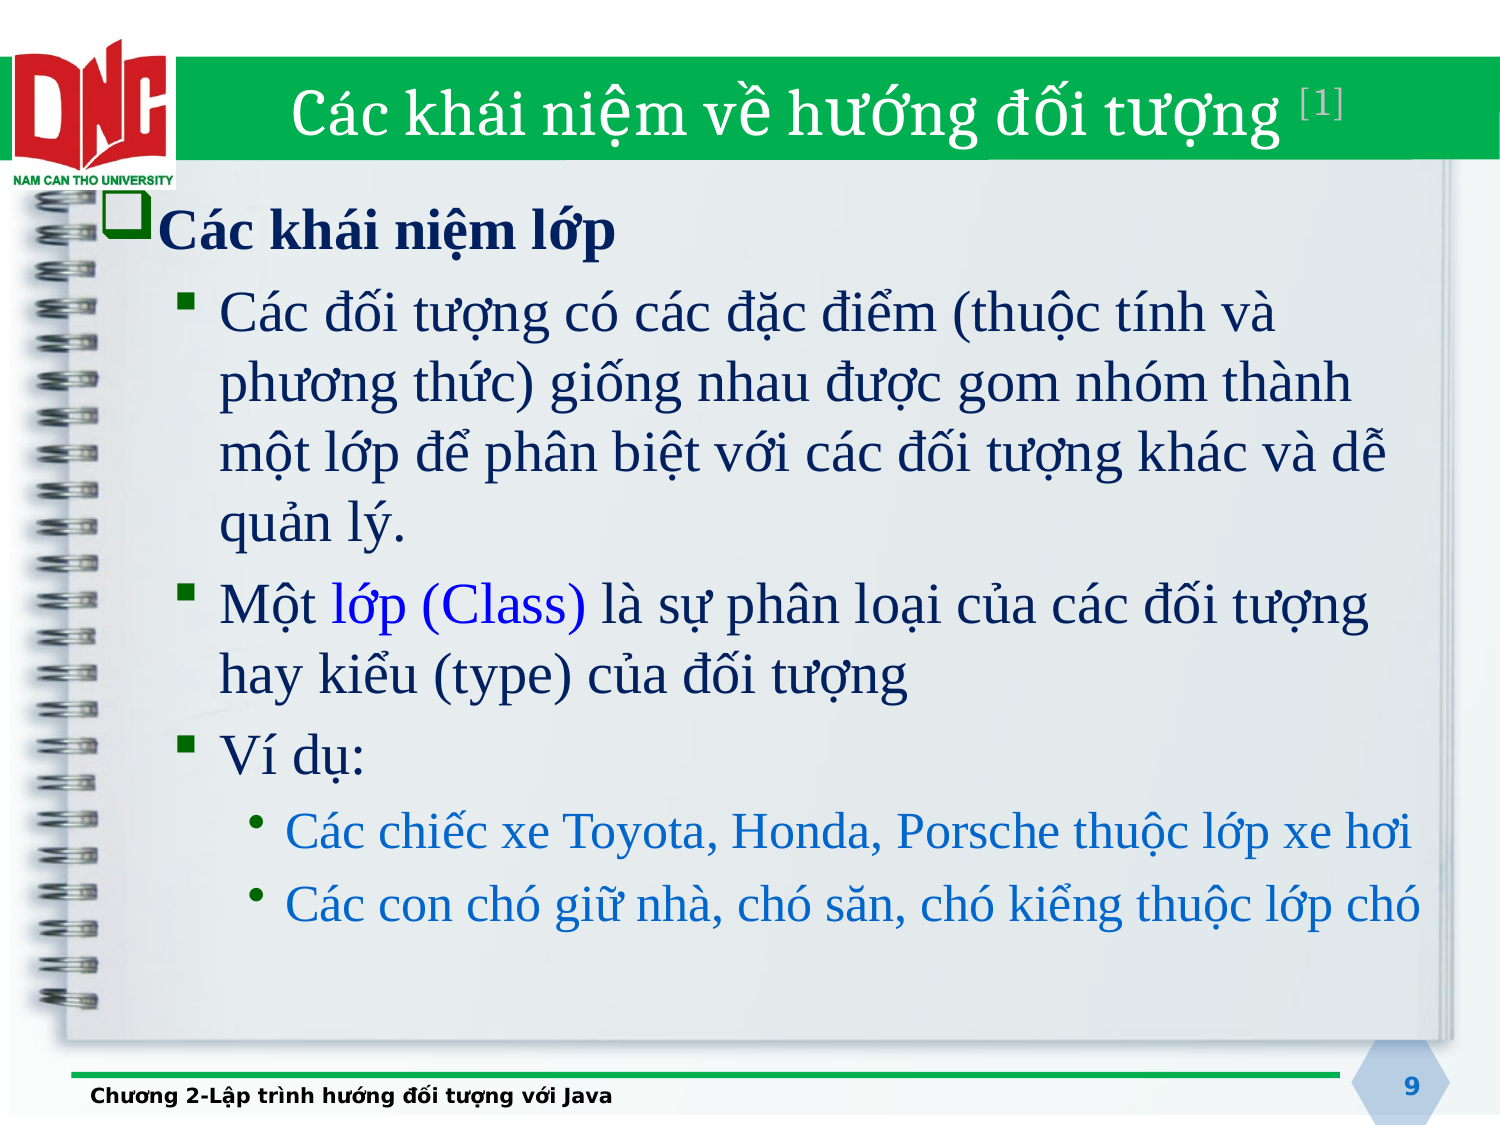

# Các khái niệm về hướng đối tượng [1]
Các khái niệm lớp
Các đối tượng có các đặc điểm (thuộc tính và phương thức) giống nhau được gom nhóm thành một lớp để phân biệt với các đối tượng khác và dễ quản lý.
Một lớp (Class) là sự phân loại của các đối tượng hay kiểu (type) của đối tượng
Ví dụ:
Các chiếc xe Toyota, Honda, Porsche thuộc lớp xe hơi
Các con chó giữ nhà, chó săn, chó kiểng thuộc lớp chó
9
Chương 2-Lập trình hướng đối tượng với Java